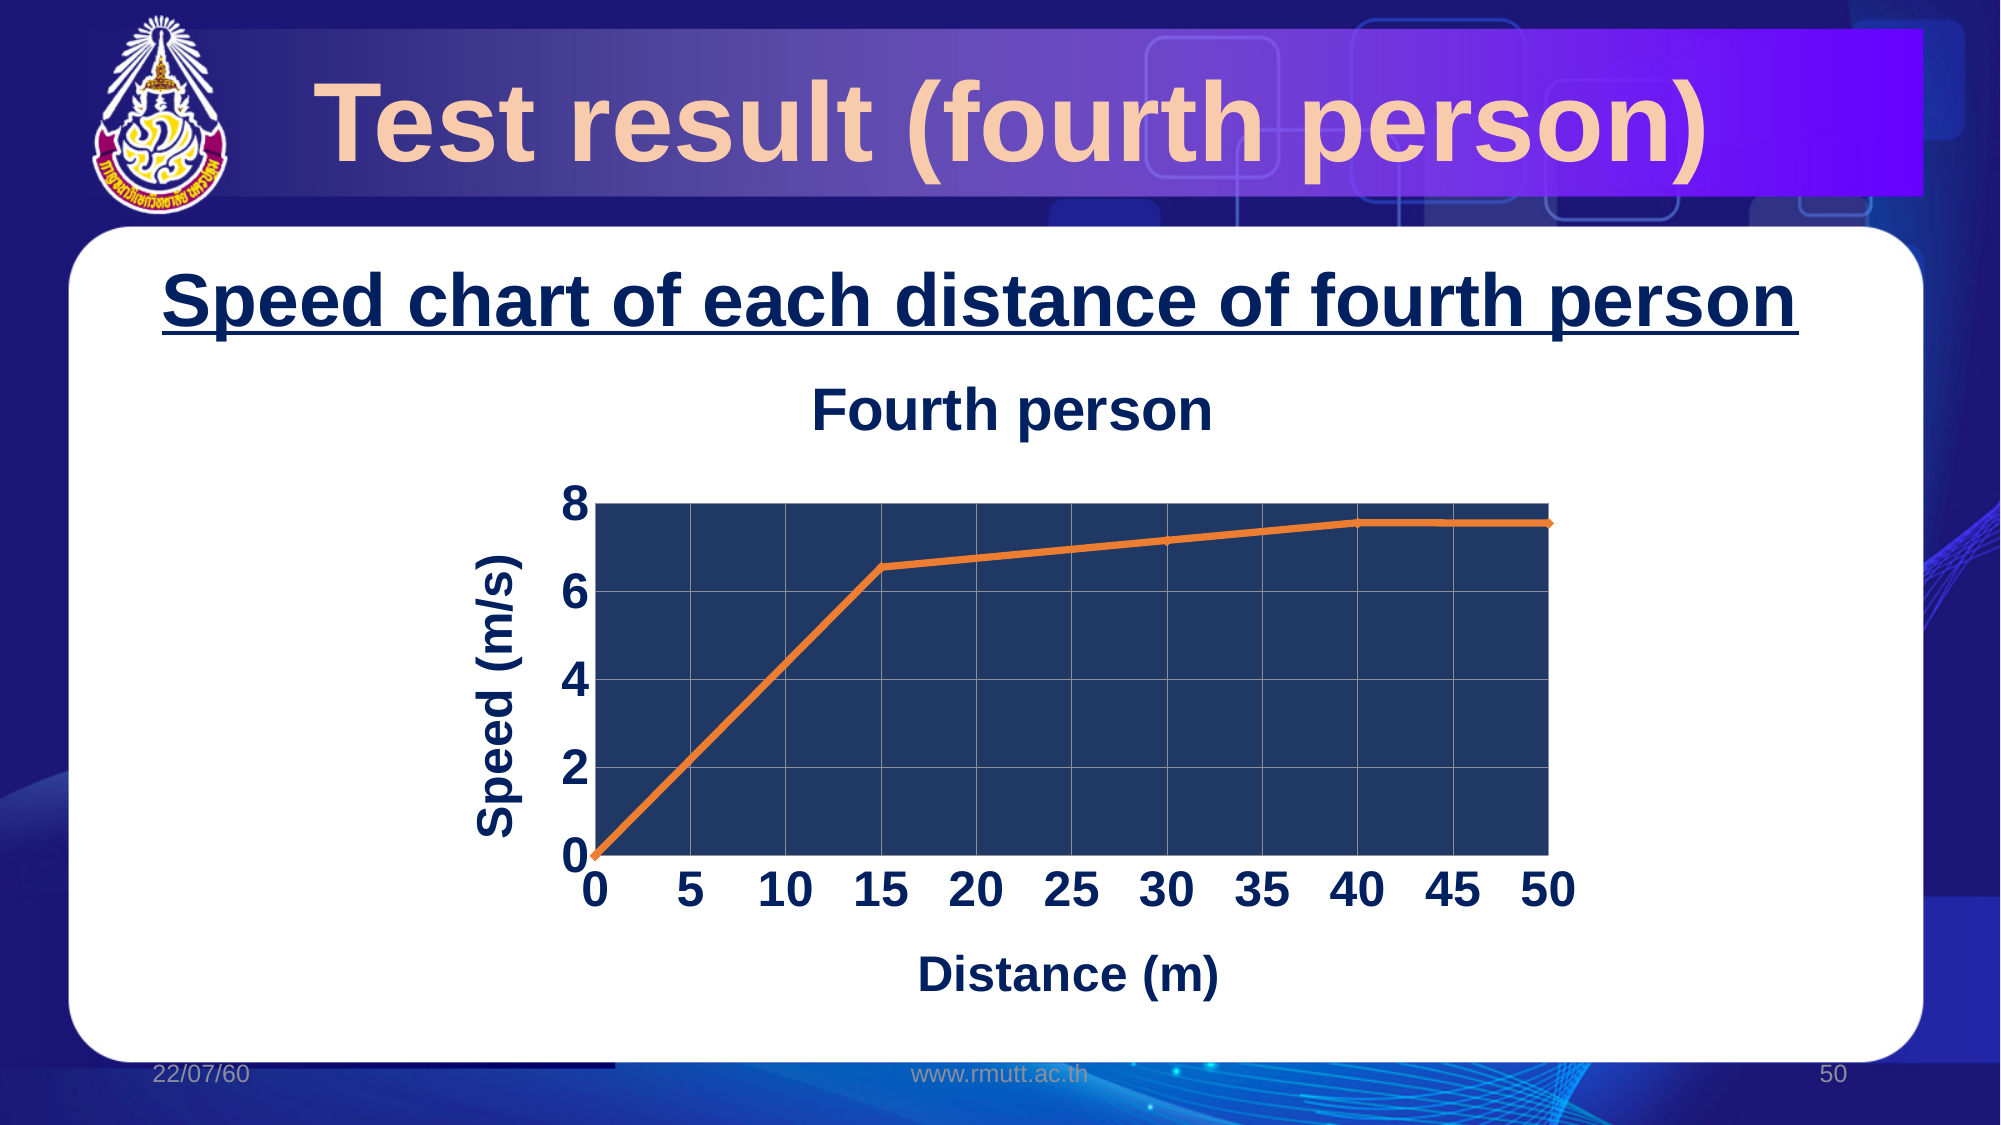

# Test result (fourth person)
Speed chart of each distance of fourth person

### Chart: Fourth person

| Category |  |
|---|---|
22/07/60
www.rmutt.ac.th
50